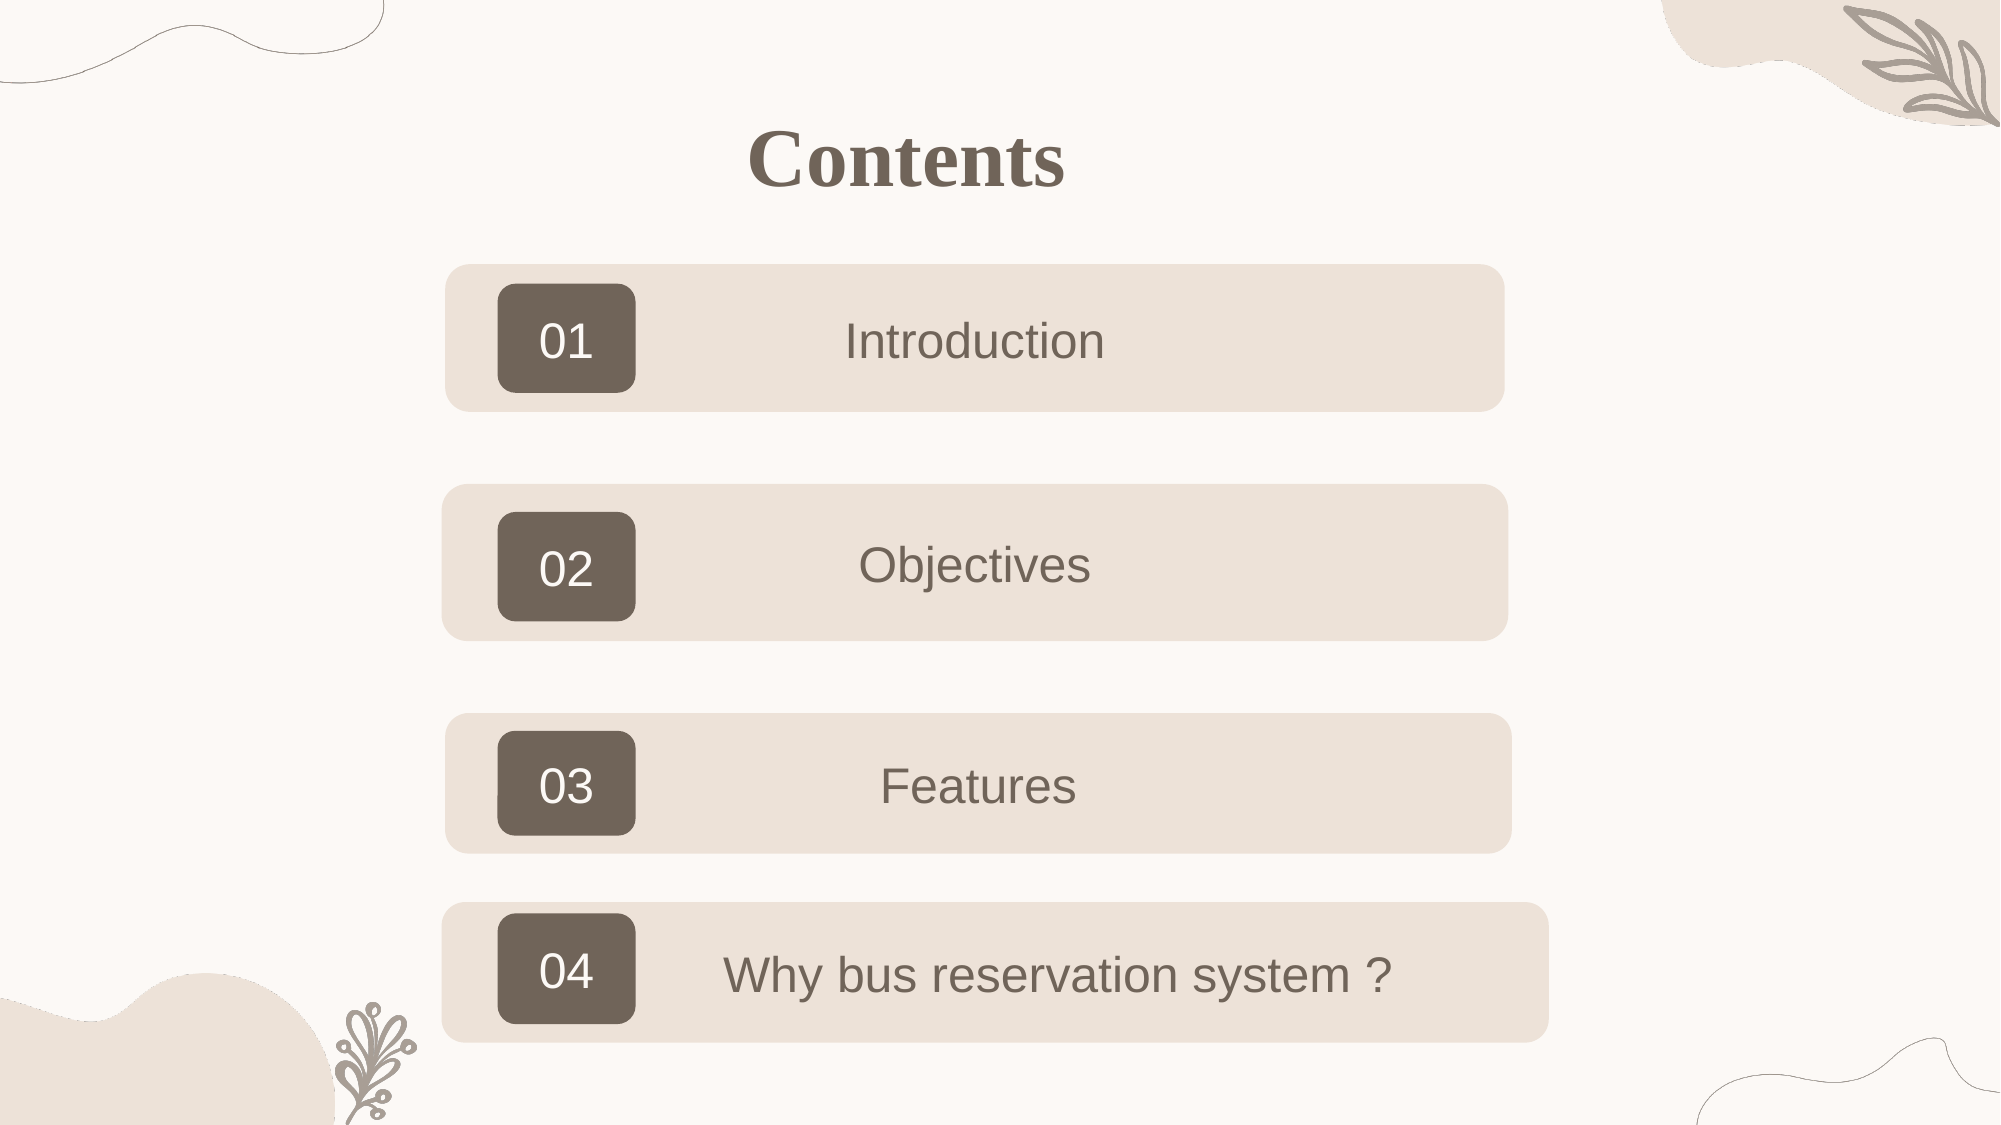

Contents
Introduction
01
Objectives
02
Features
03
         Why bus reservation system ?
04